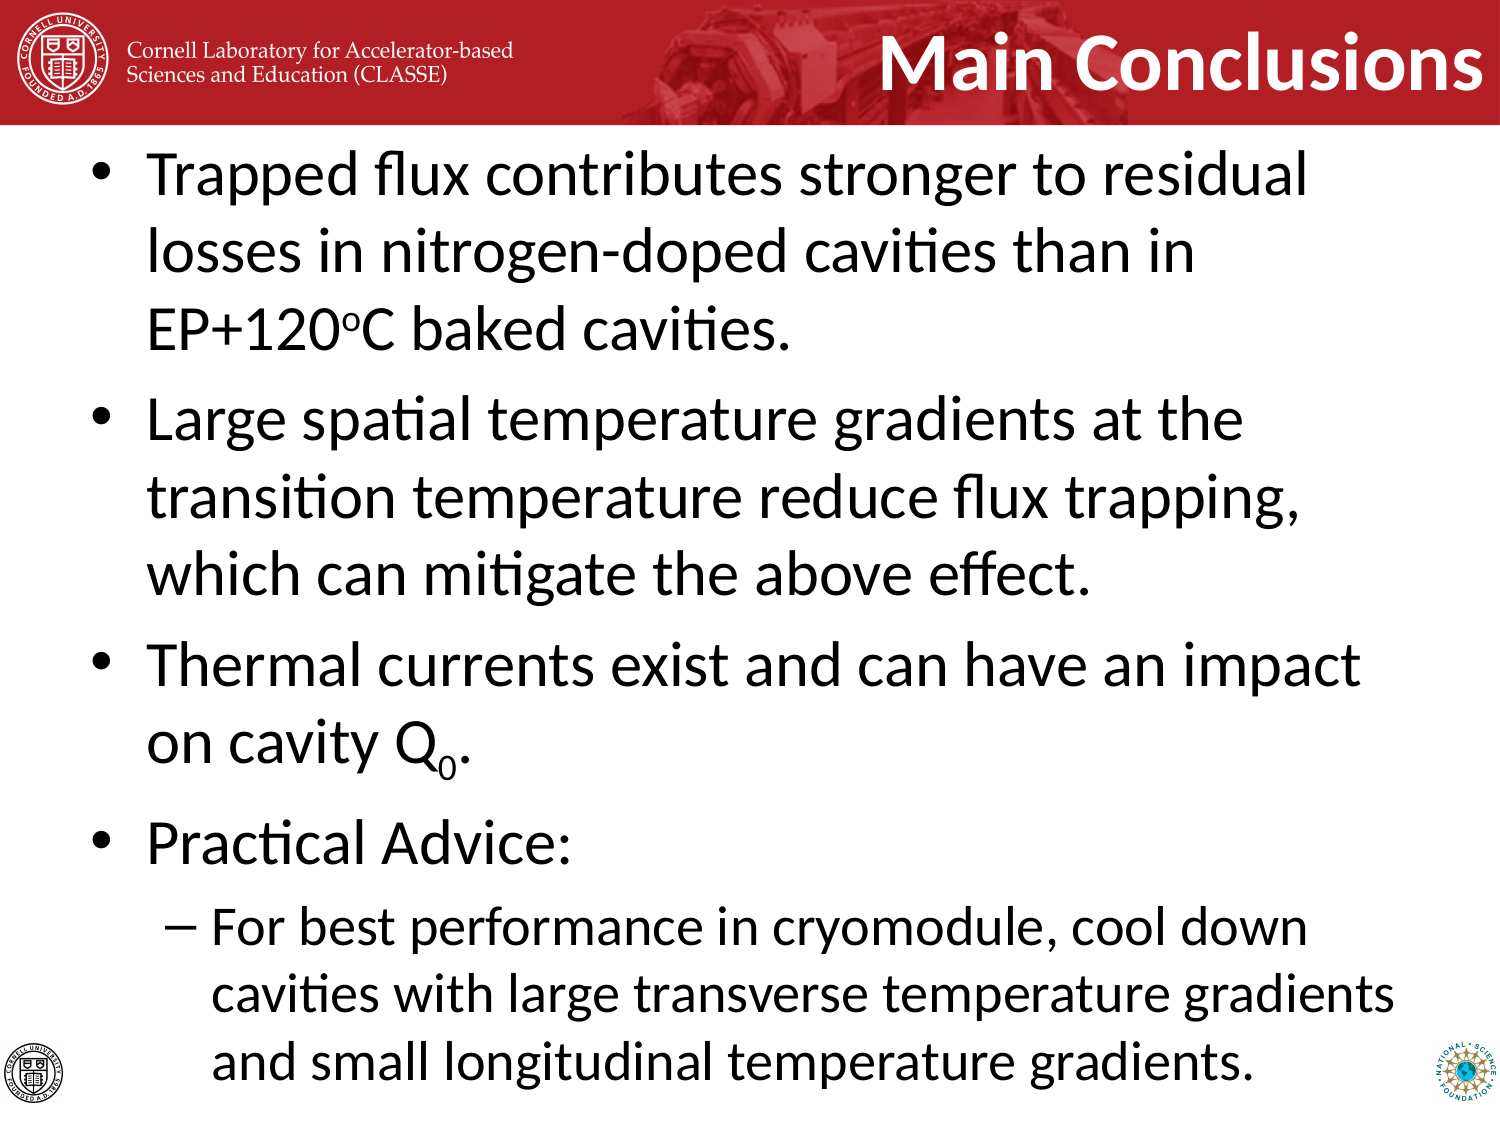

# Main Conclusions
Trapped flux contributes stronger to residual losses in nitrogen-doped cavities than in EP+120oC baked cavities.
Large spatial temperature gradients at the transition temperature reduce flux trapping, which can mitigate the above effect.
Thermal currents exist and can have an impact on cavity Q0.
Practical Advice:
For best performance in cryomodule, cool down cavities with large transverse temperature gradients and small longitudinal temperature gradients.